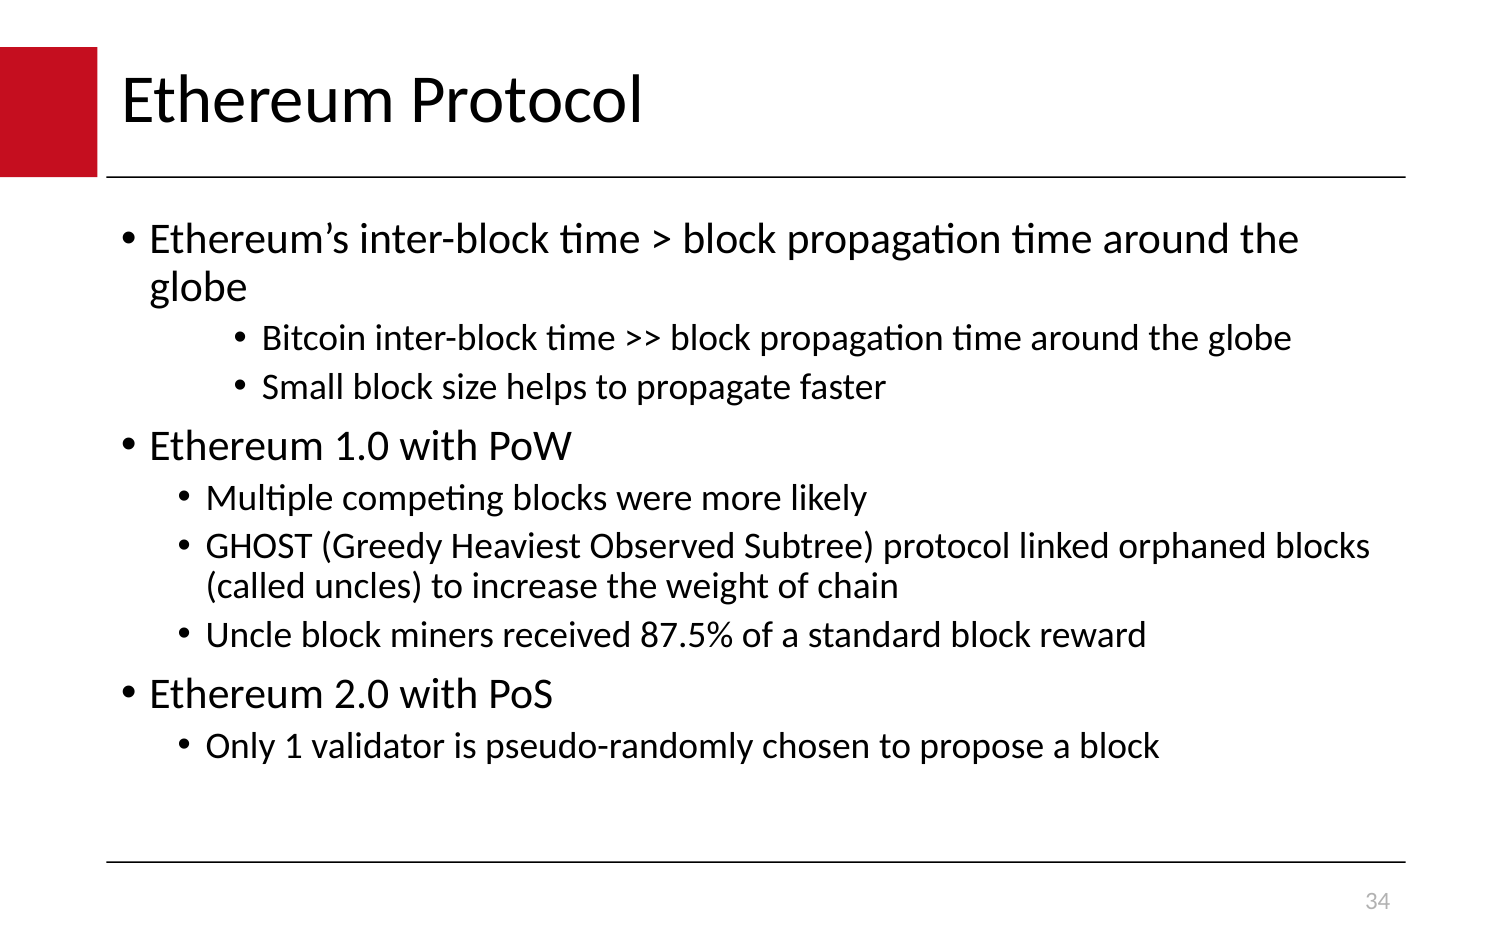

# Ethereum Protocol
Ethereum’s inter-block time > block propagation time around the globe
Bitcoin inter-block time >> block propagation time around the globe
Small block size helps to propagate faster
Ethereum 1.0 with PoW
Multiple competing blocks were more likely
GHOST (Greedy Heaviest Observed Subtree) protocol linked orphaned blocks (called uncles) to increase the weight of chain
Uncle block miners received 87.5% of a standard block reward
Ethereum 2.0 with PoS
Only 1 validator is pseudo-randomly chosen to propose a block
34